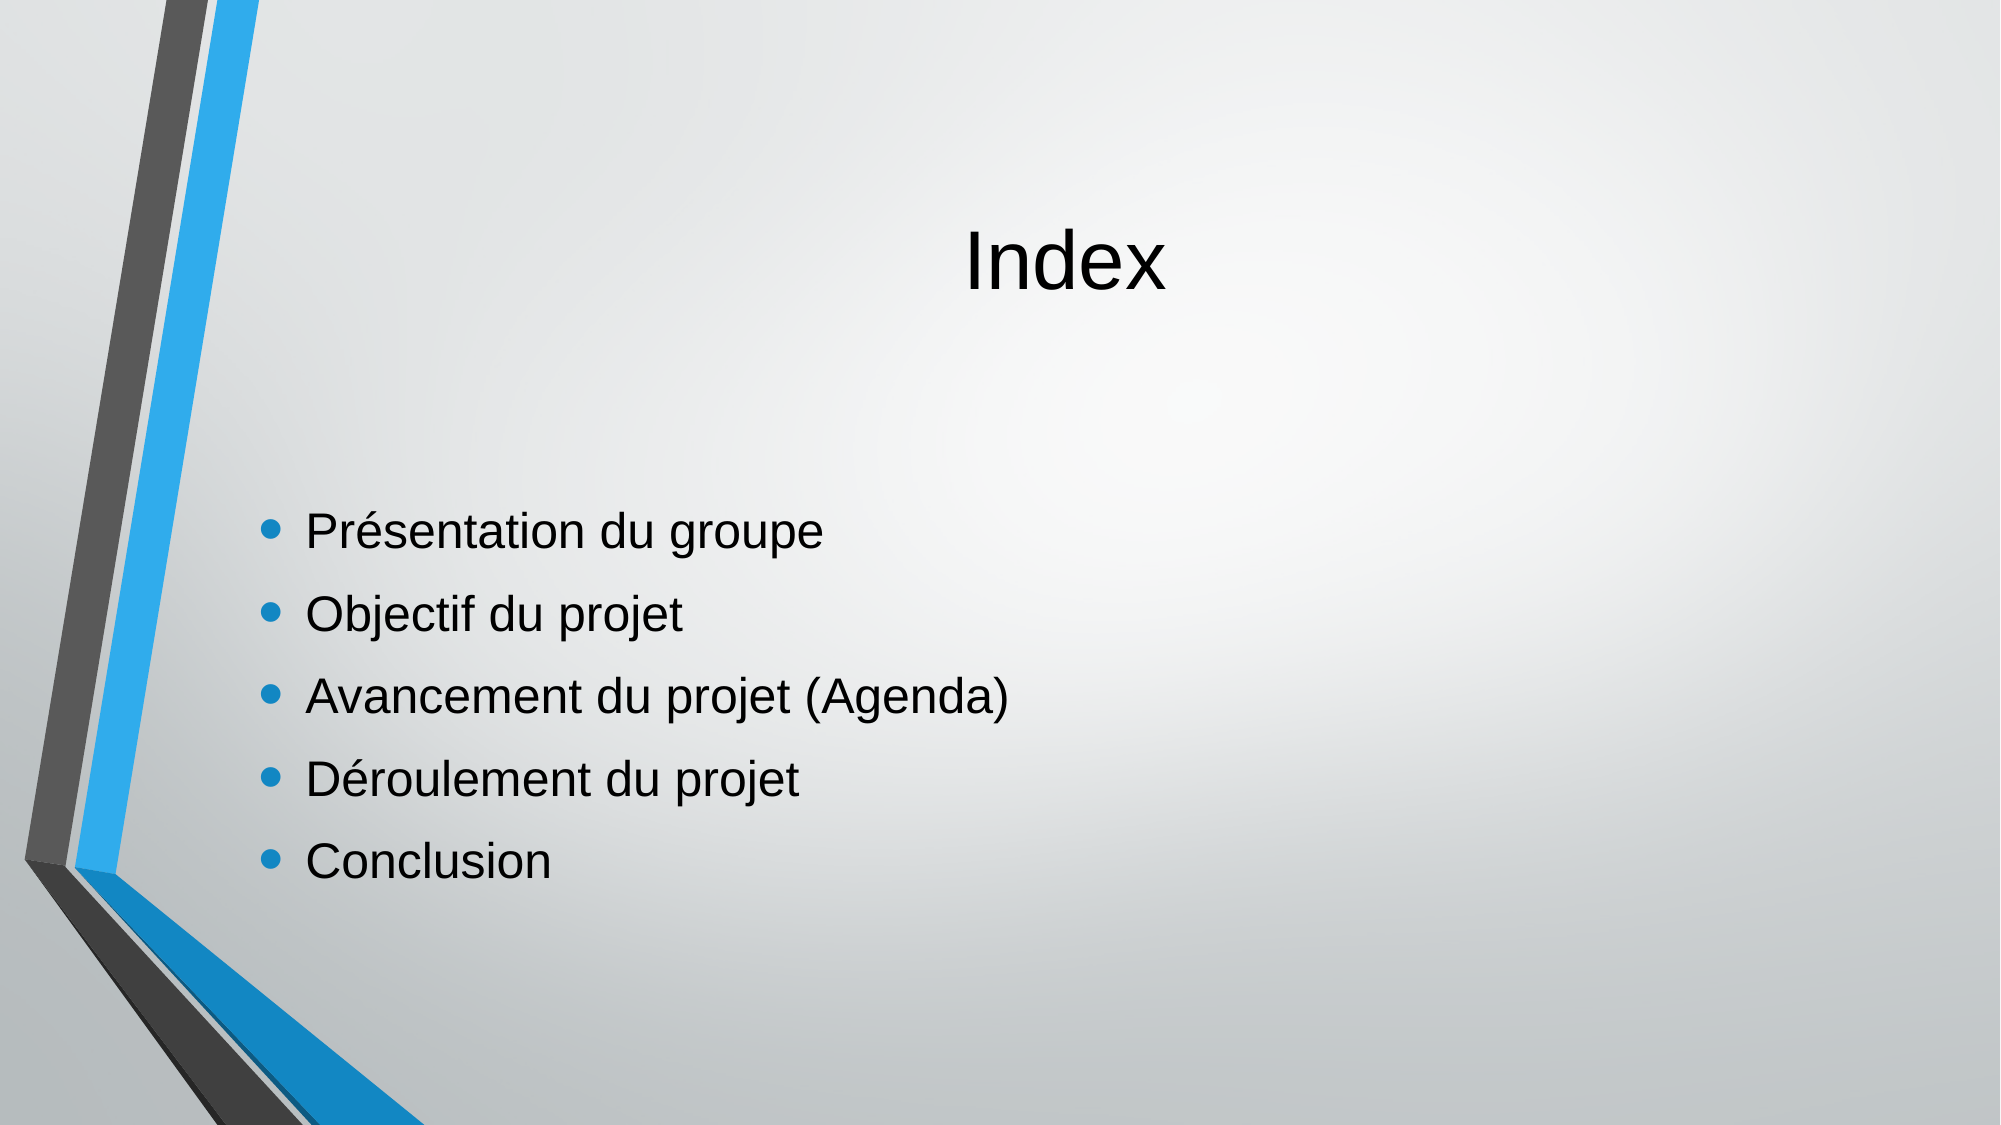

# Index
Présentation du groupe
Objectif du projet
Avancement du projet (Agenda)
Déroulement du projet
Conclusion